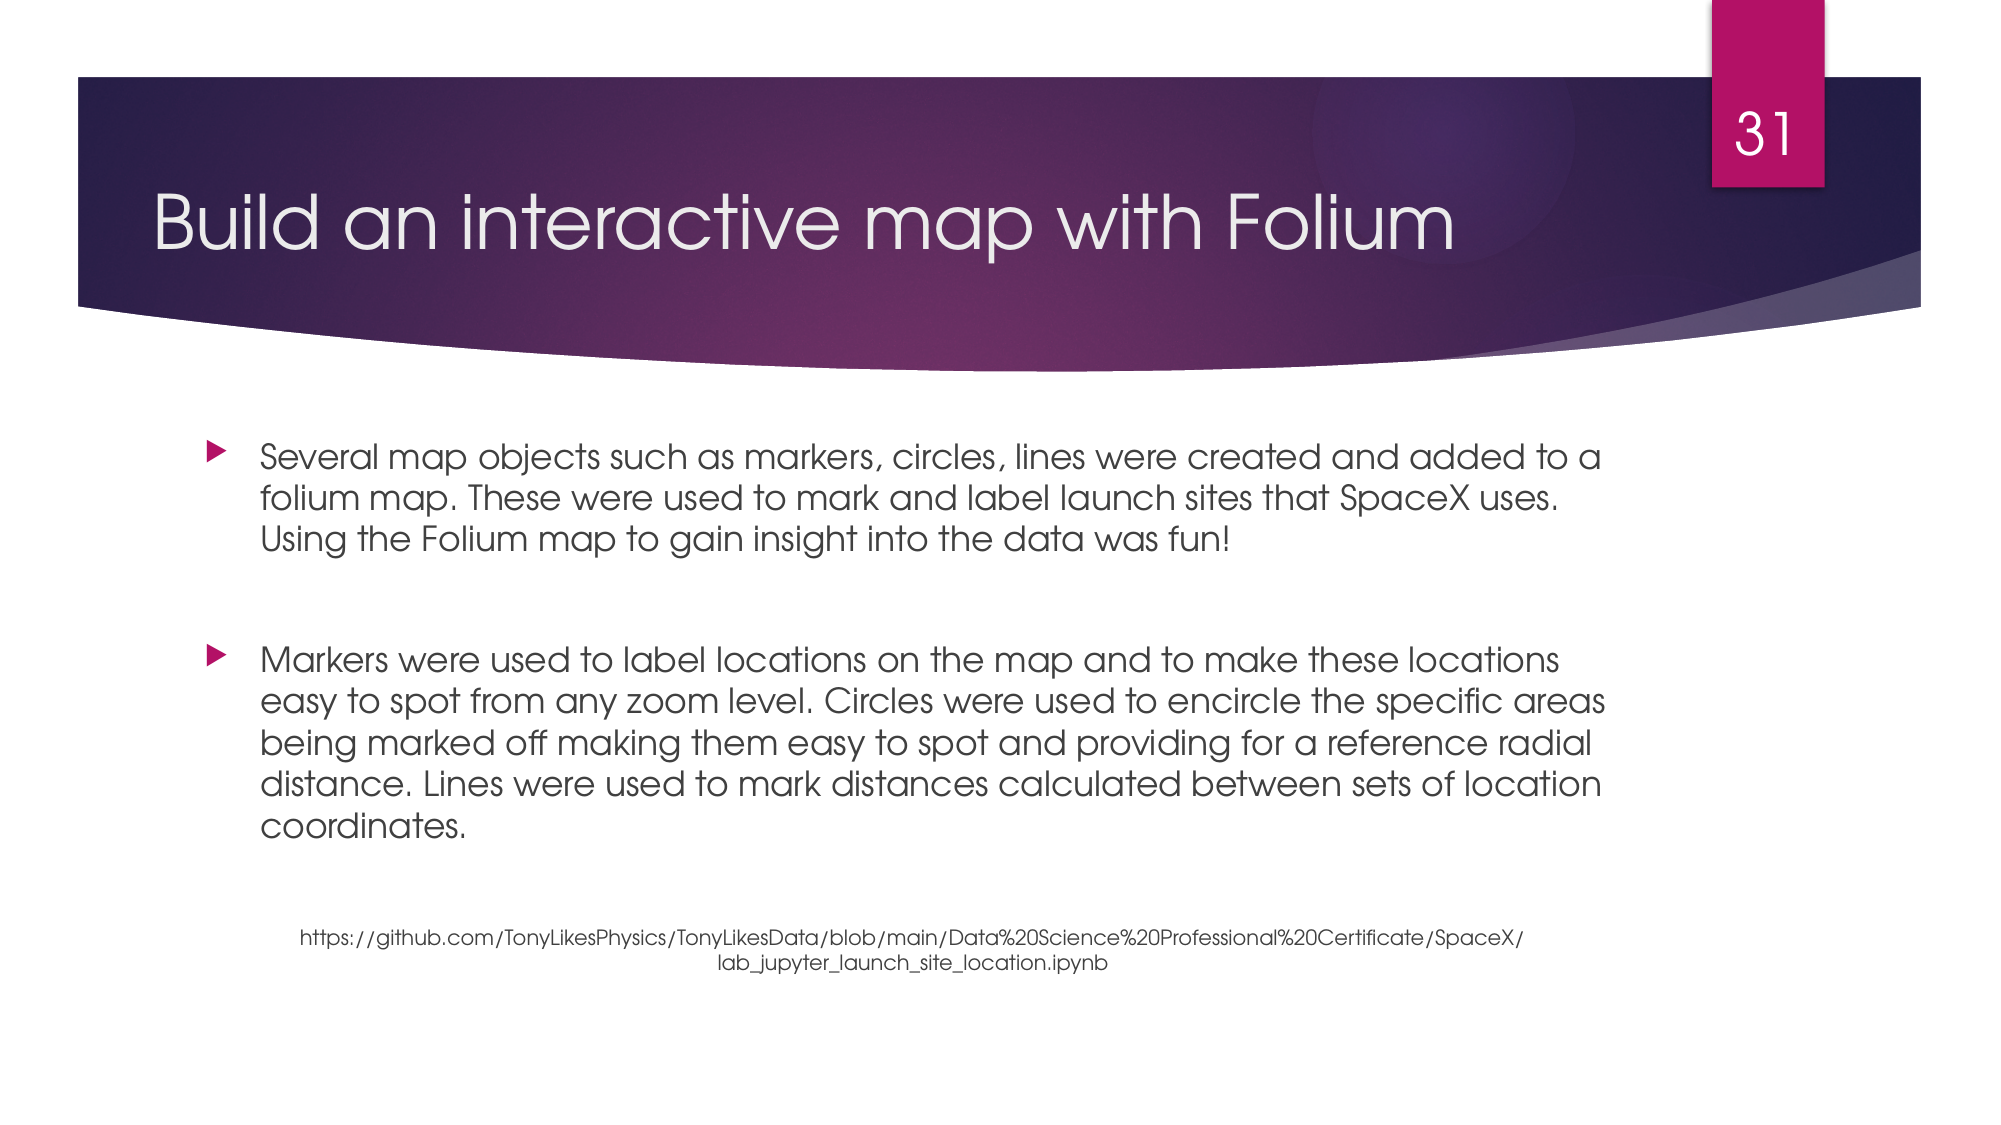

# Build an interactive map with Folium
31
Several map objects such as markers, circles, lines were created and added to a folium map. These were used to mark and label launch sites that SpaceX uses. Using the Folium map to gain insight into the data was fun!

Markers were used to label locations on the map and to make these locations easy to spot from any zoom level. Circles were used to encircle the specific areas being marked off making them easy to spot and providing for a reference radial distance. Lines were used to mark distances calculated between sets of location coordinates.

https://github.com/TonyLikesPhysics/TonyLikesData/blob/main/Data%20Science%20Professional%20Certificate/SpaceX/lab_jupyter_launch_site_location.ipynb